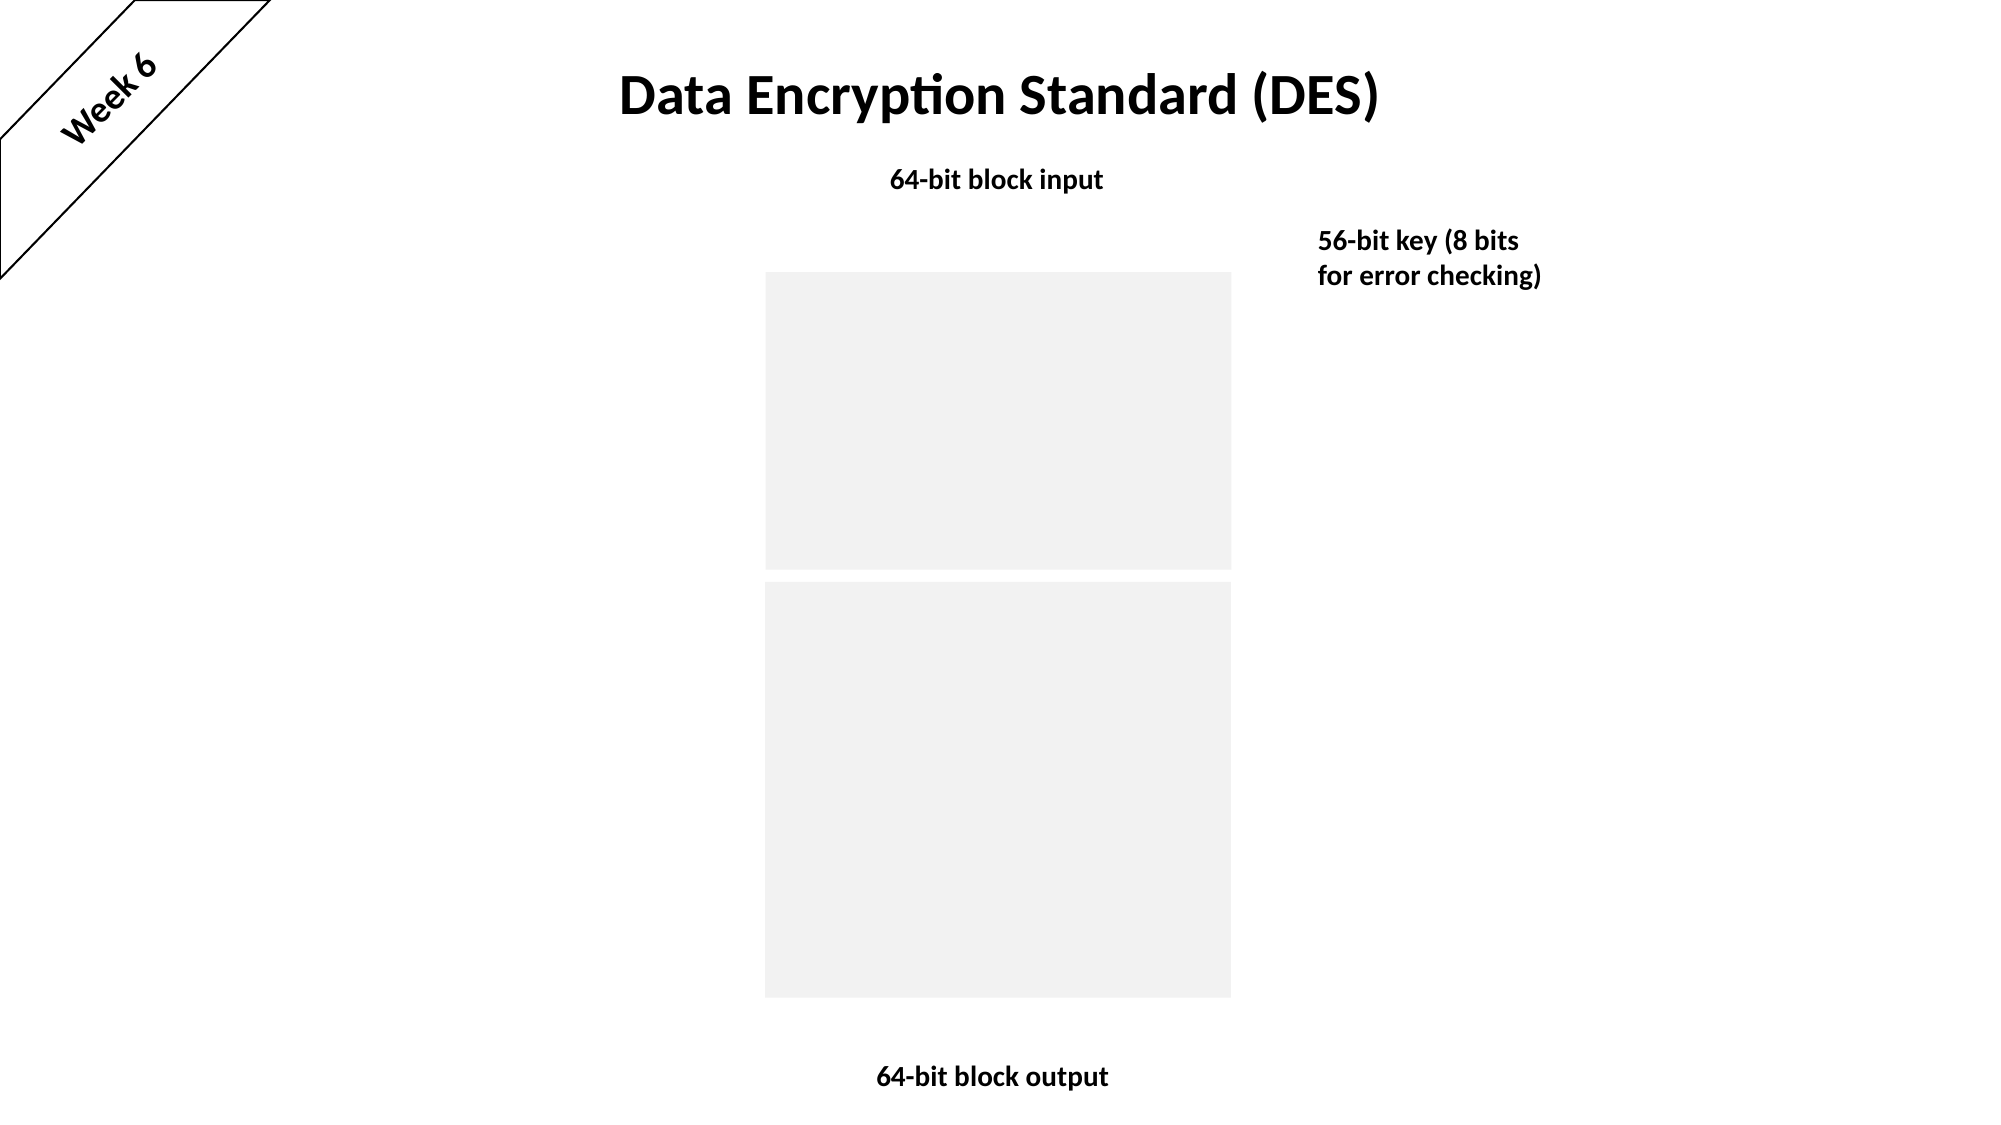

# Data Encryption Standard (DES)
Week 6
64-bit block input
56-bit key (8 bits
for error checking)

64-bit block output